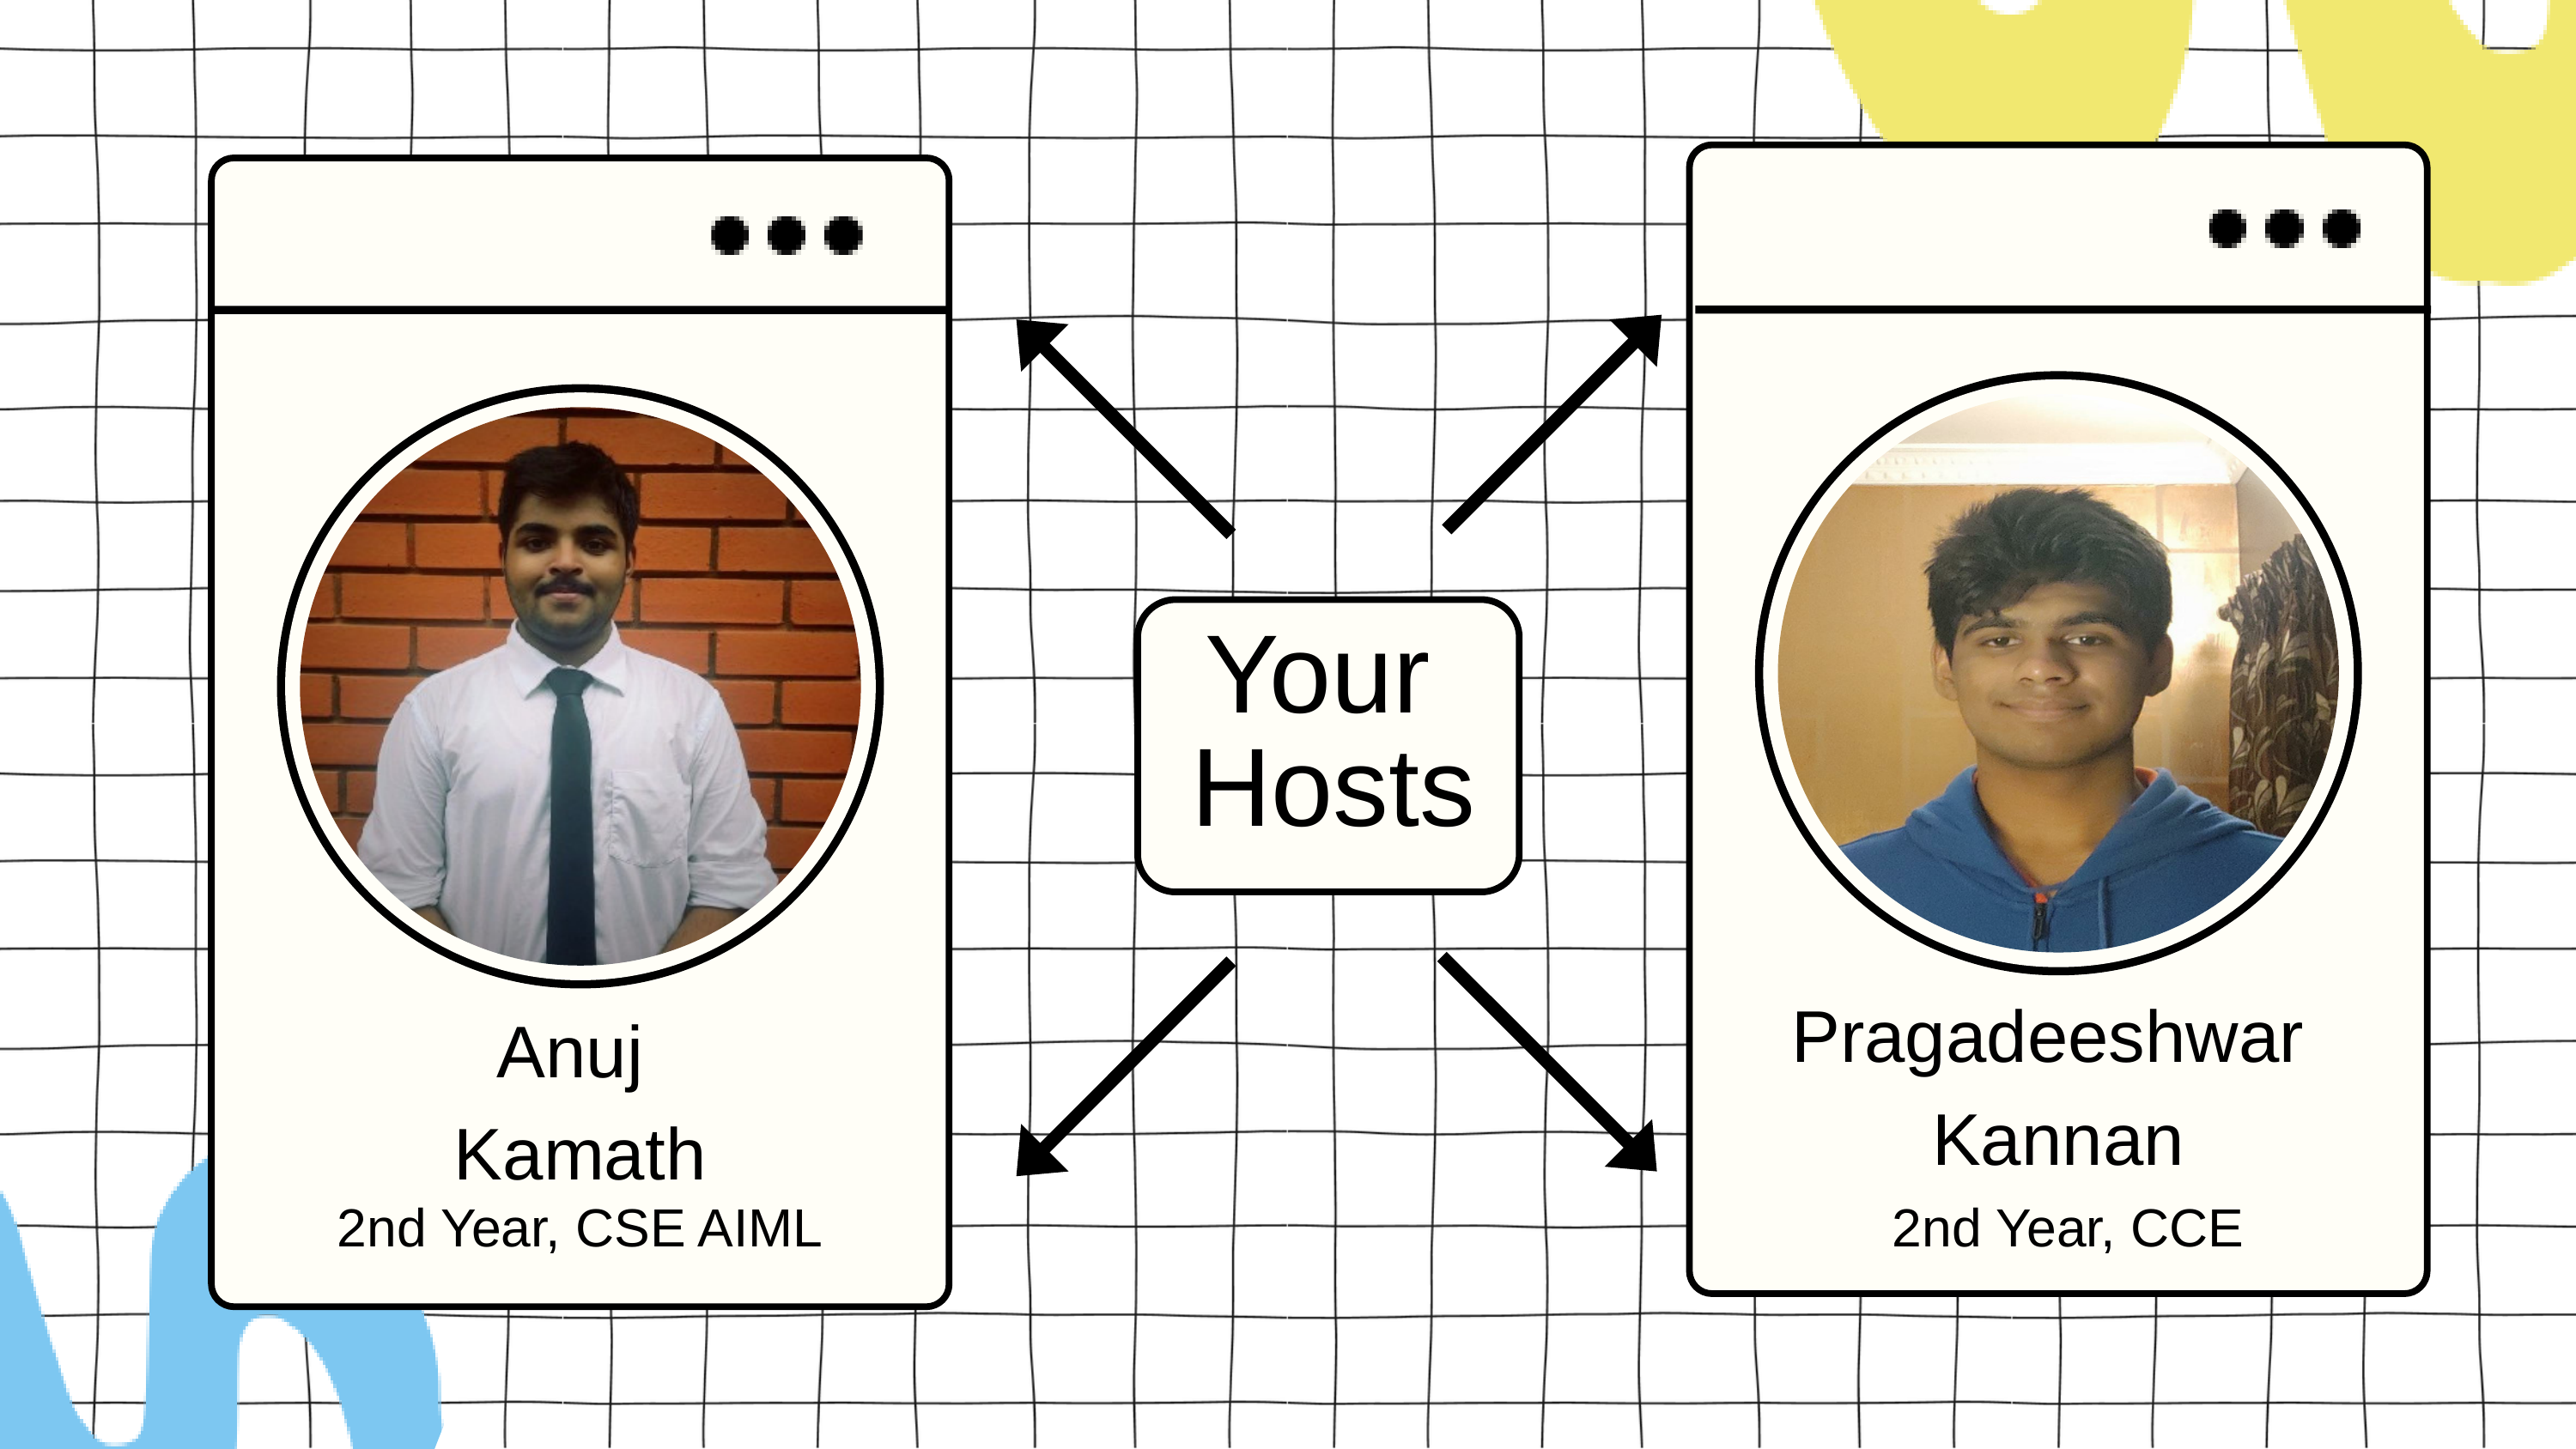

Your
Hosts

Pragadeeshwar
Kannan
Anuj
Kamath

2nd Year, CSE AIML
2nd Year, CCE